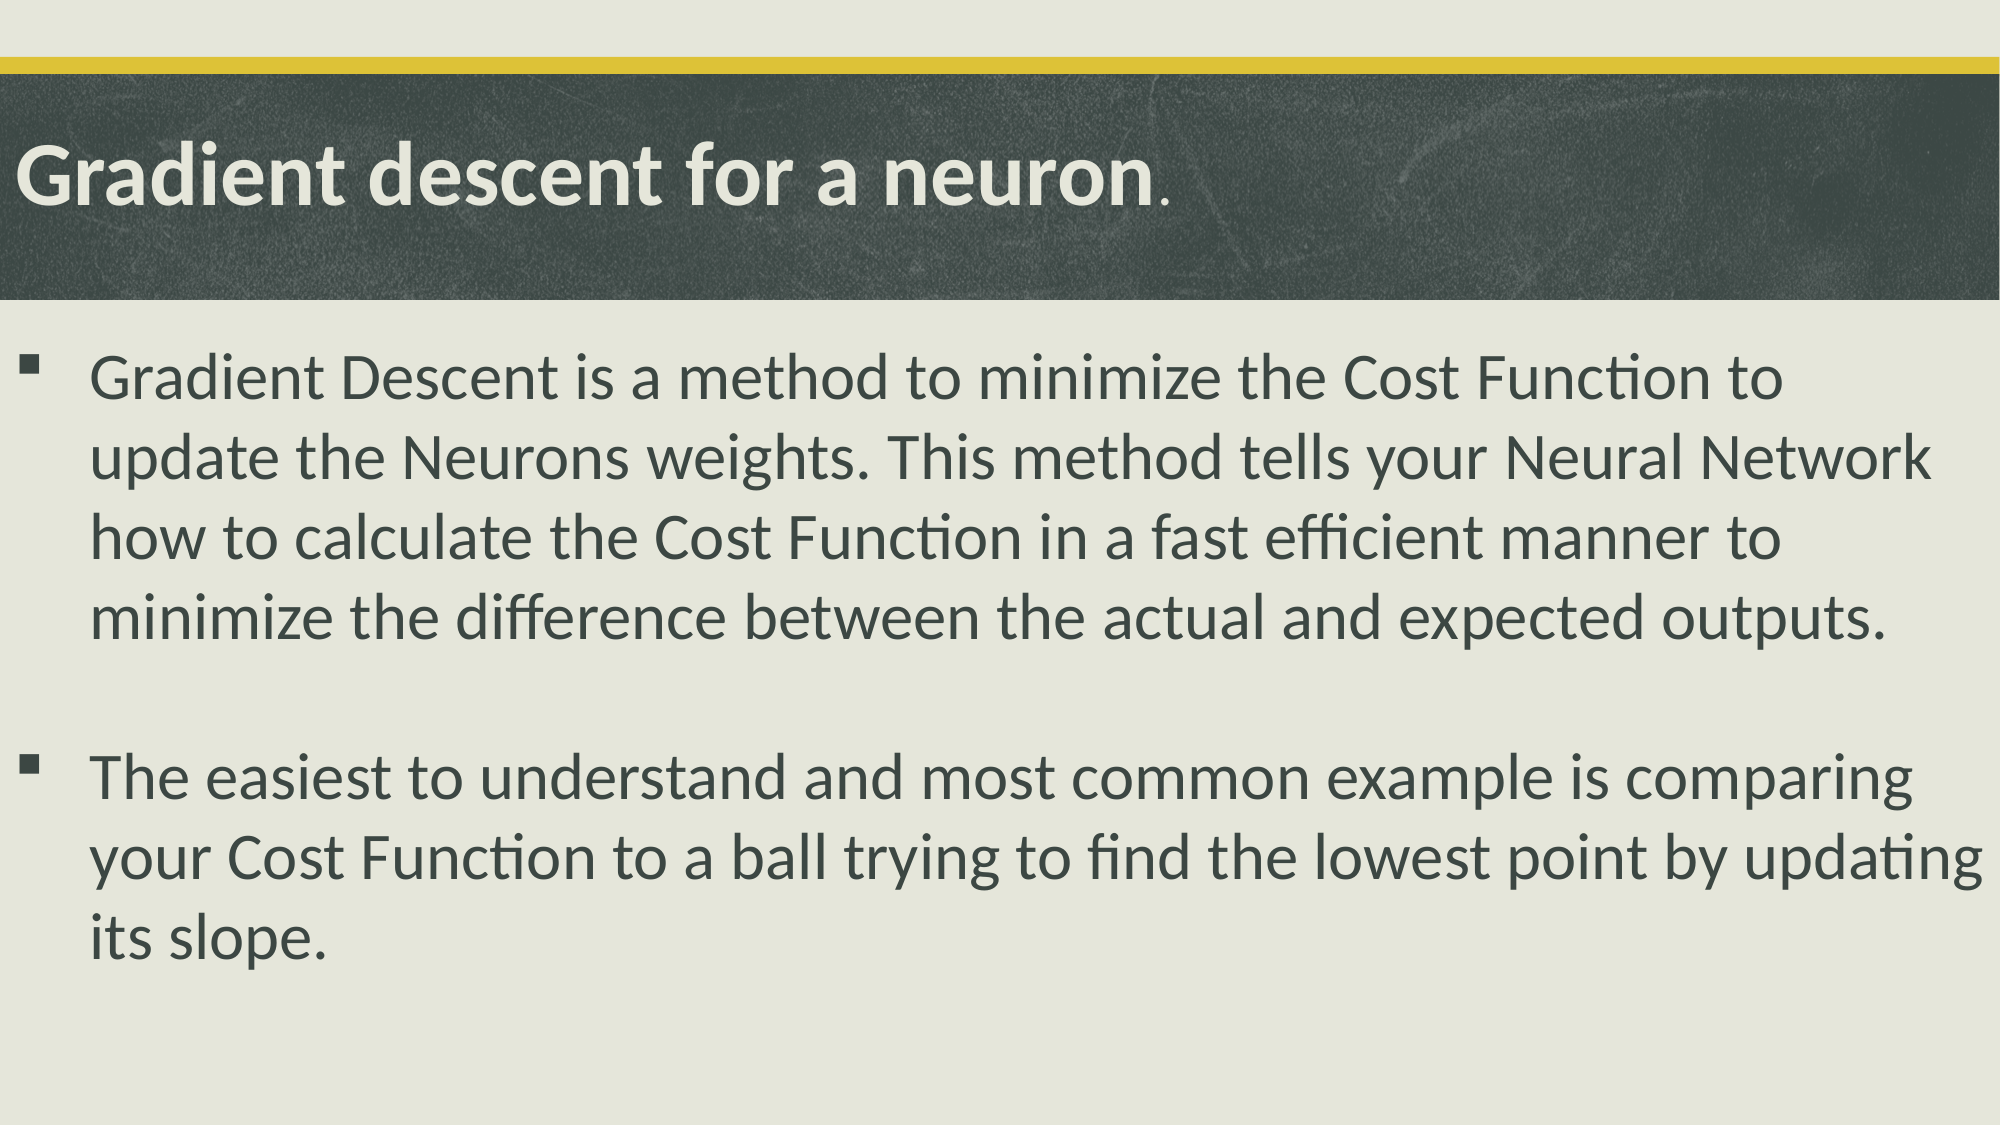

# Gradient descent for a neuron.
Gradient Descent is a method to minimize the Cost Function to update the Neurons weights. This method tells your Neural Network how to calculate the Cost Function in a fast efficient manner to minimize the difference between the actual and expected outputs.

The easiest to understand and most common example is comparing your Cost Function to a ball trying to find the lowest point by updating its slope.